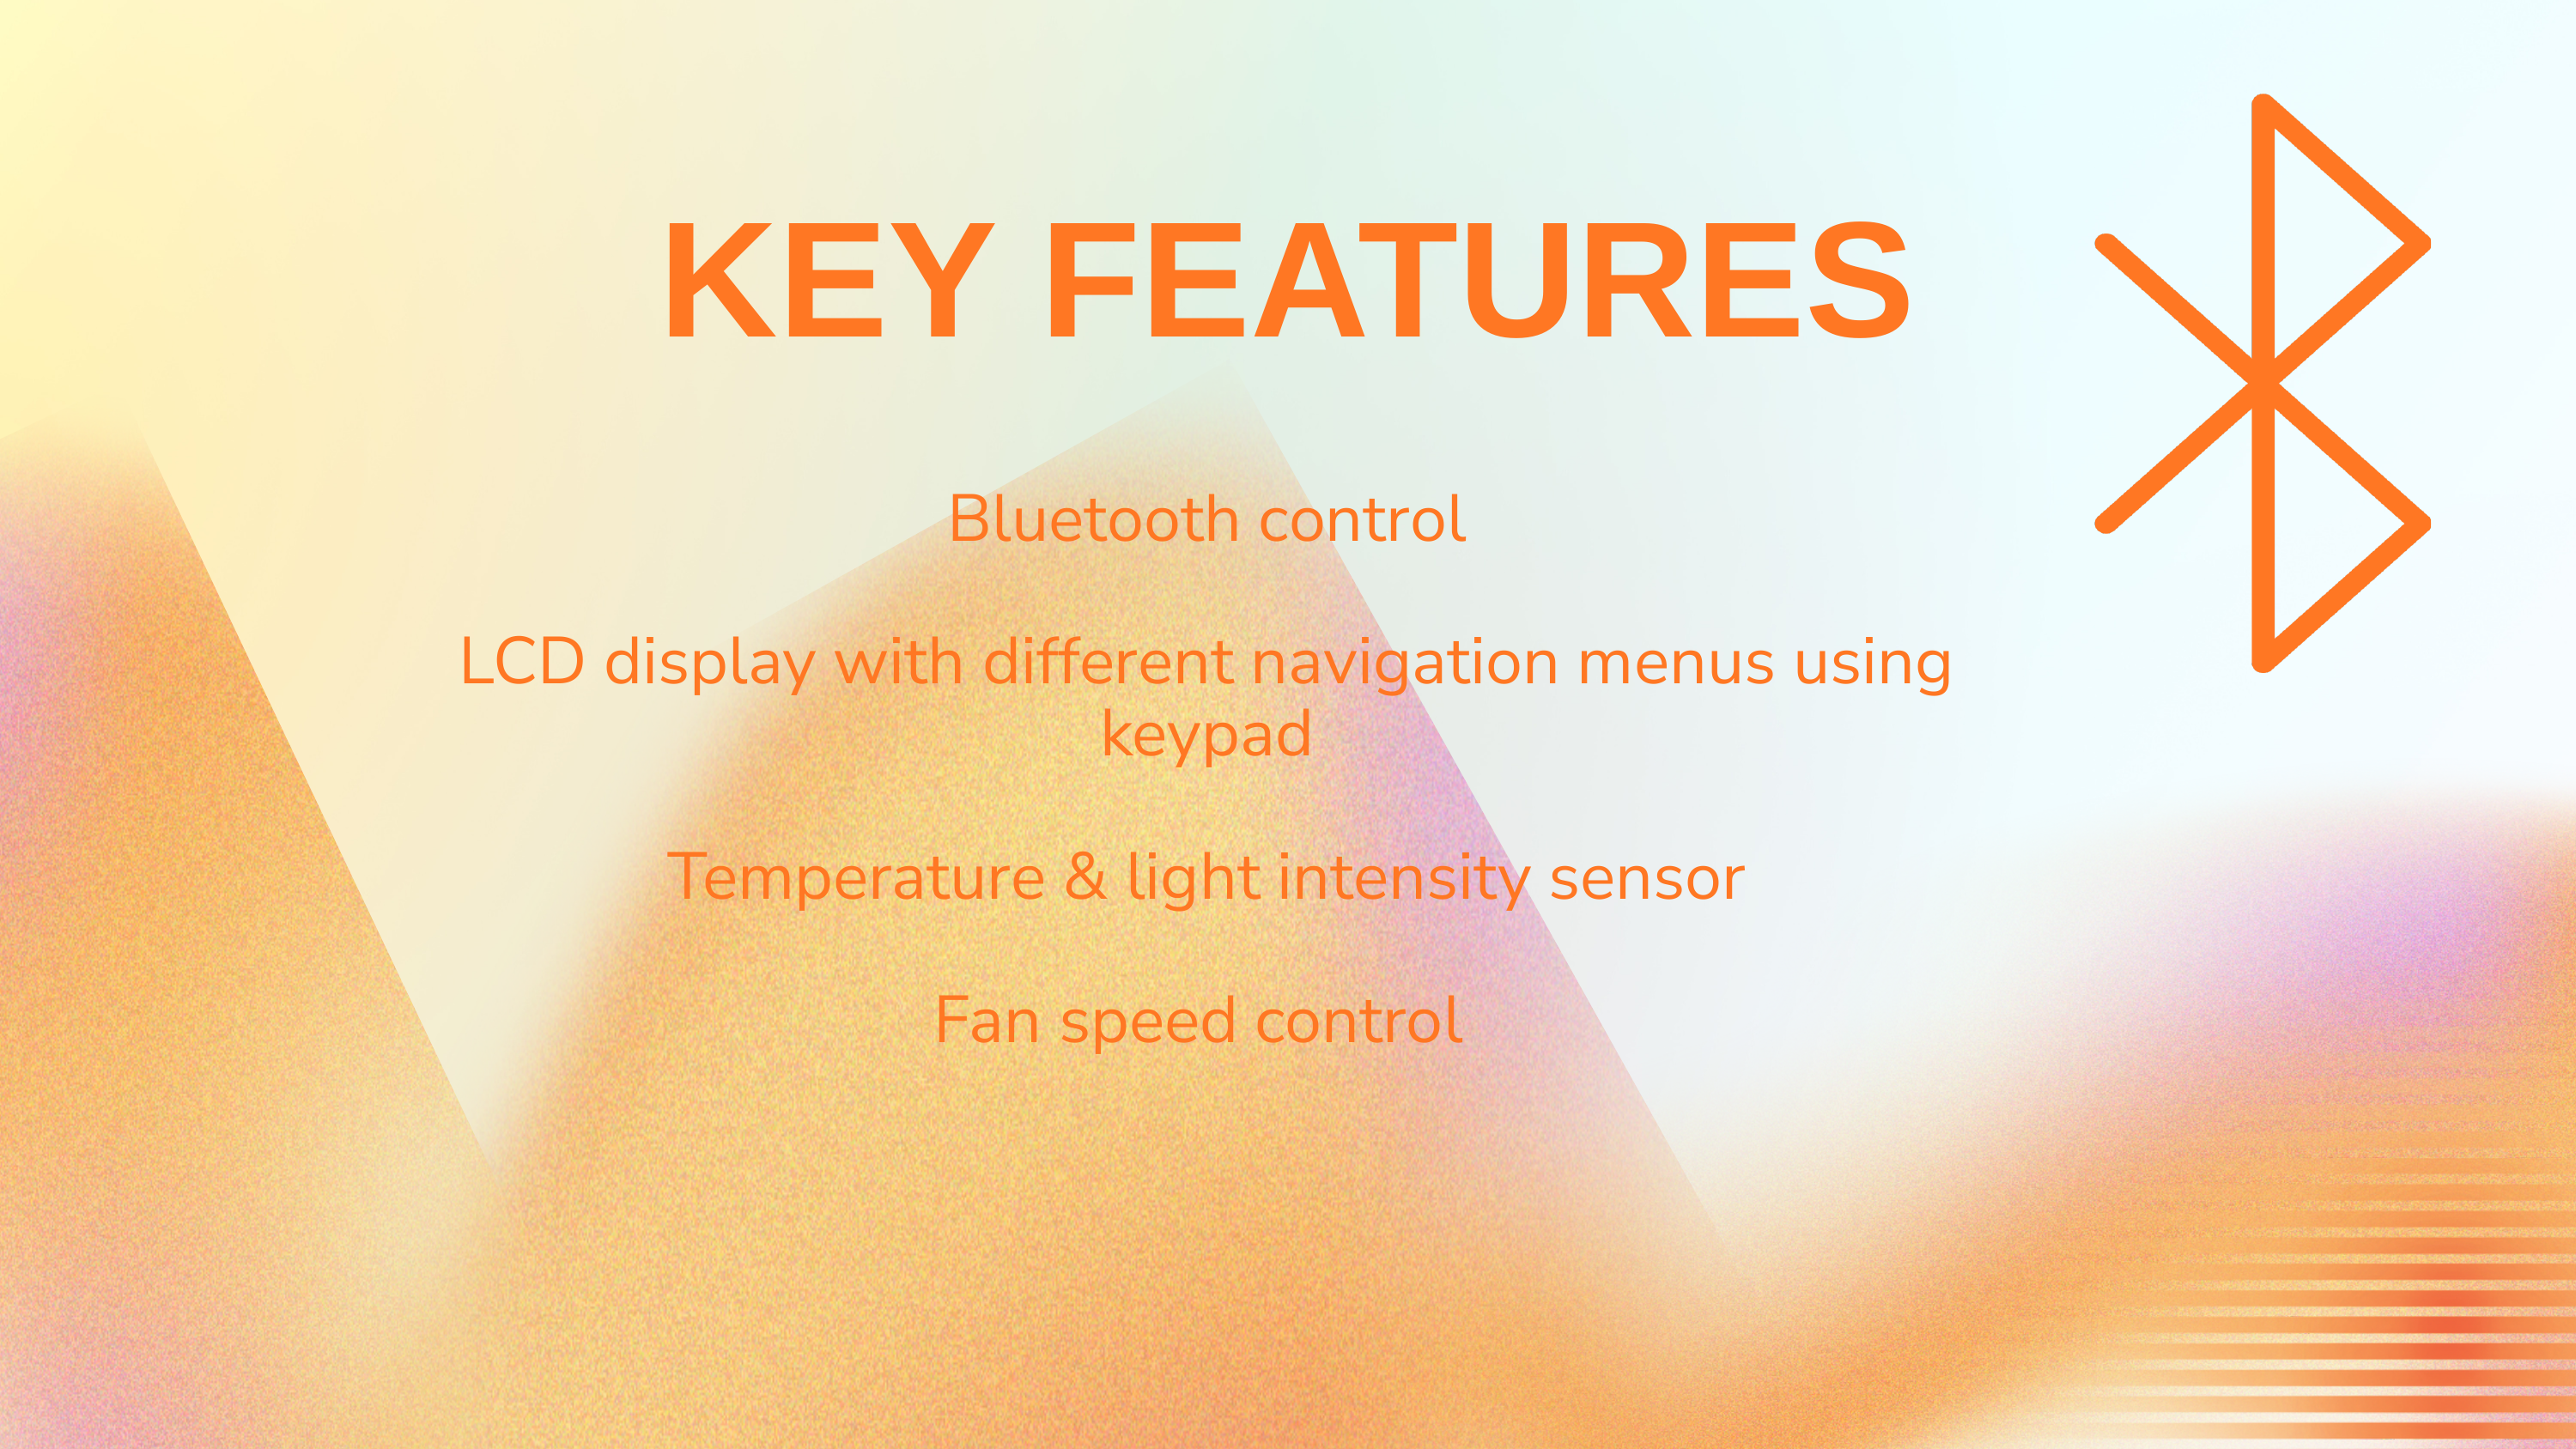

KEY FEATURES
Bluetooth control

LCD display with different navigation menus using keypad

Temperature & light intensity sensor

Fan speed control